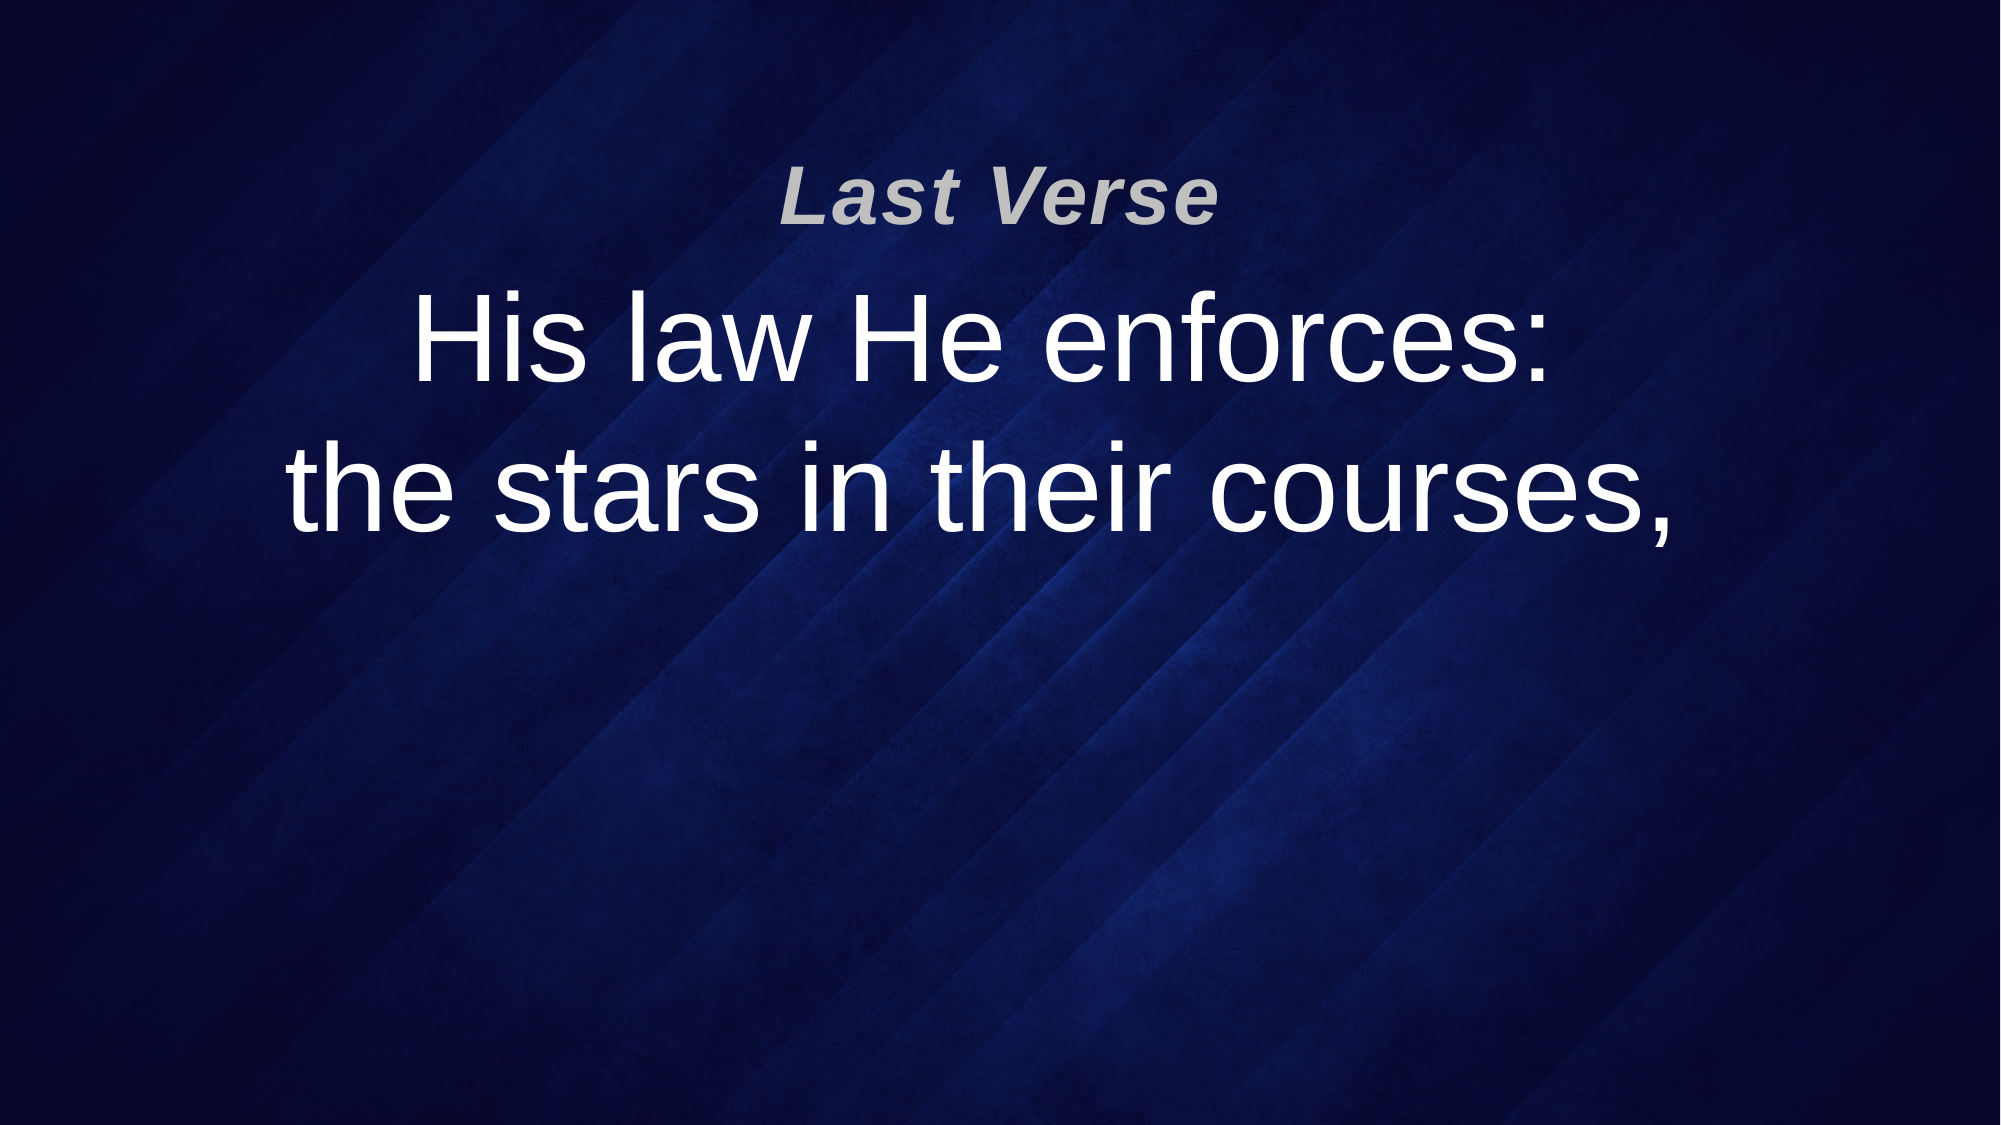

Last Verse
# His law He enforces: the stars in their courses,